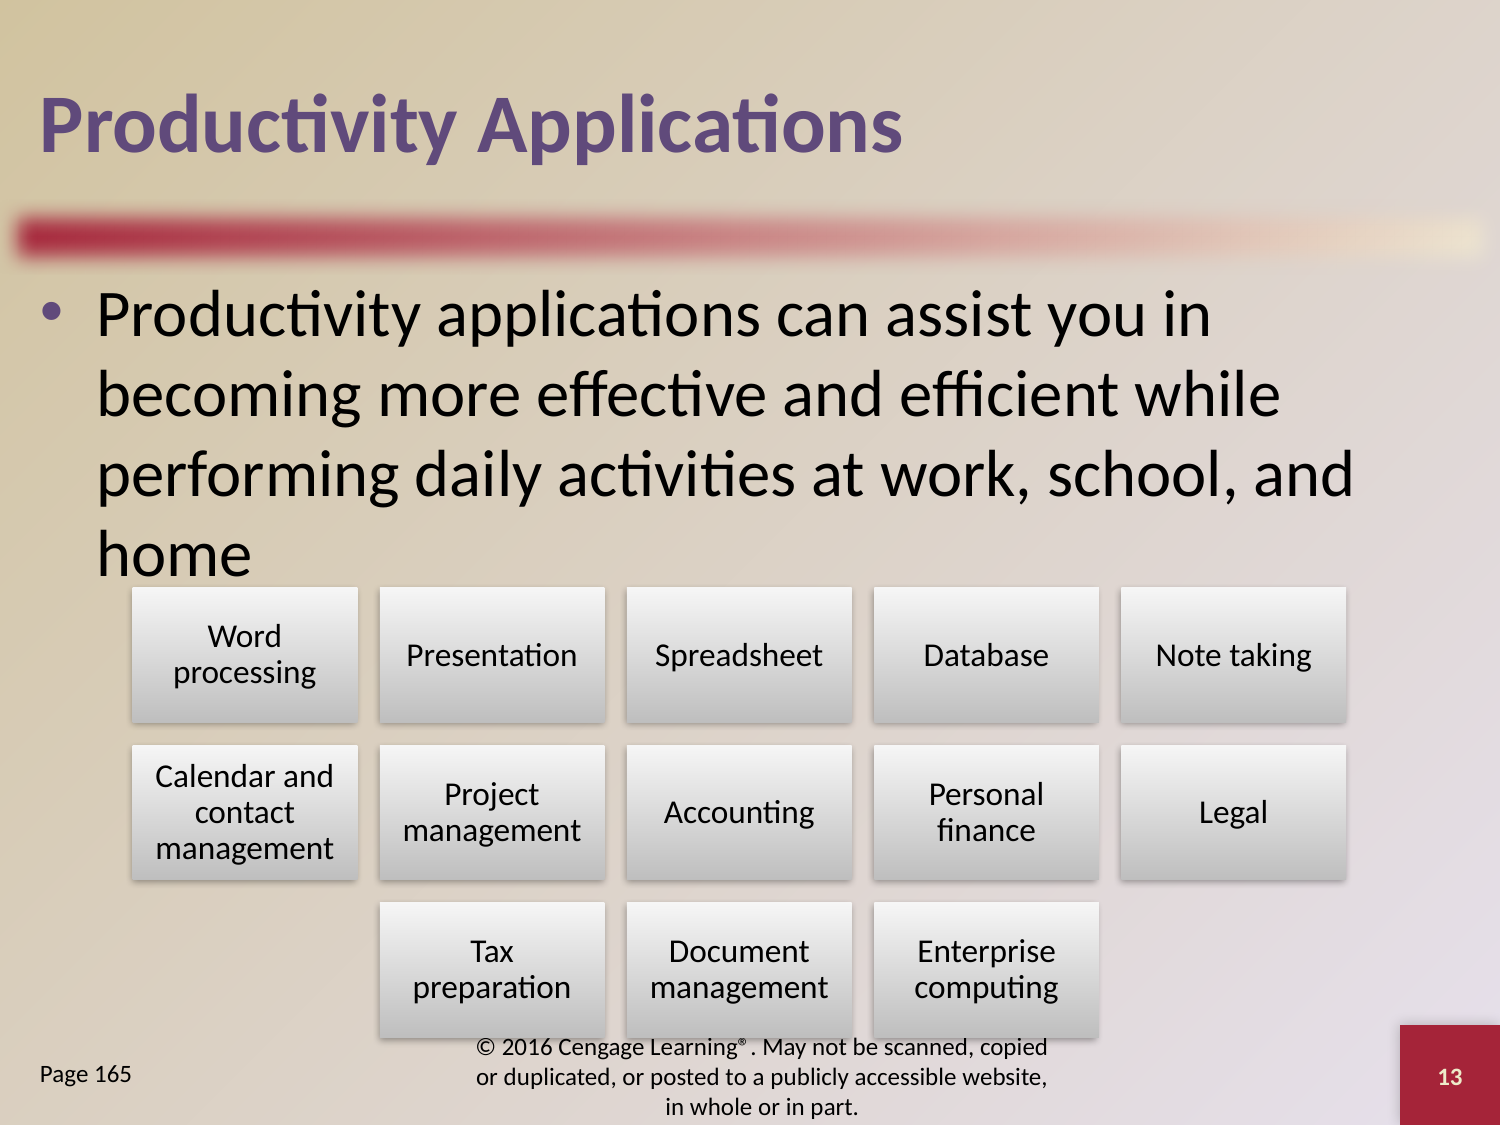

# Productivity Applications
Productivity applications can assist you in becoming more effective and efficient while performing daily activities at work, school, and home
Word processing
Presentation
Spreadsheet
Database
Note taking
Calendar and contact management
Project management
Accounting
Personal finance
Legal
Tax preparation
Document management
Enterprise computing
13
© 2016 Cengage Learning®. May not be scanned, copied or duplicated, or posted to a publicly accessible website, in whole or in part.
Page 165